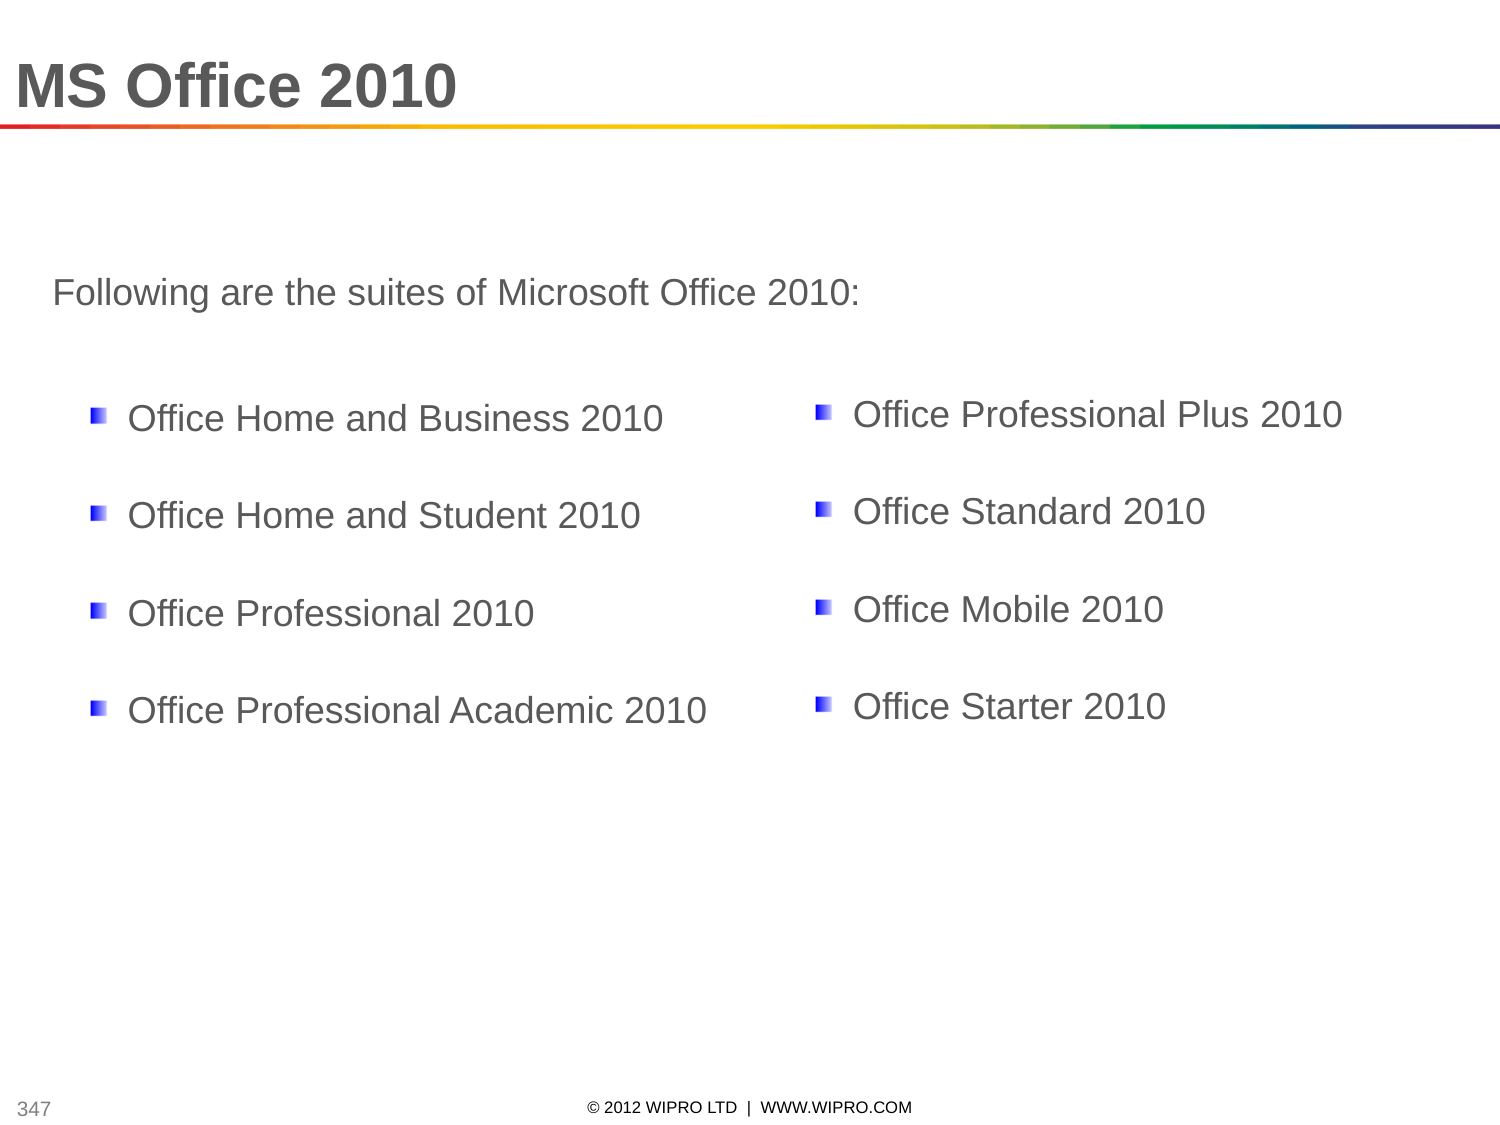

MS Office 2010
Following are the suites of Microsoft Office 2010:

Office Professional Plus 2010
Office Standard 2010
Office Mobile 2010
Office Starter 2010
Office Home and Business 2010
Office Home and Student 2010
Office Professional 2010
Office Professional Academic 2010